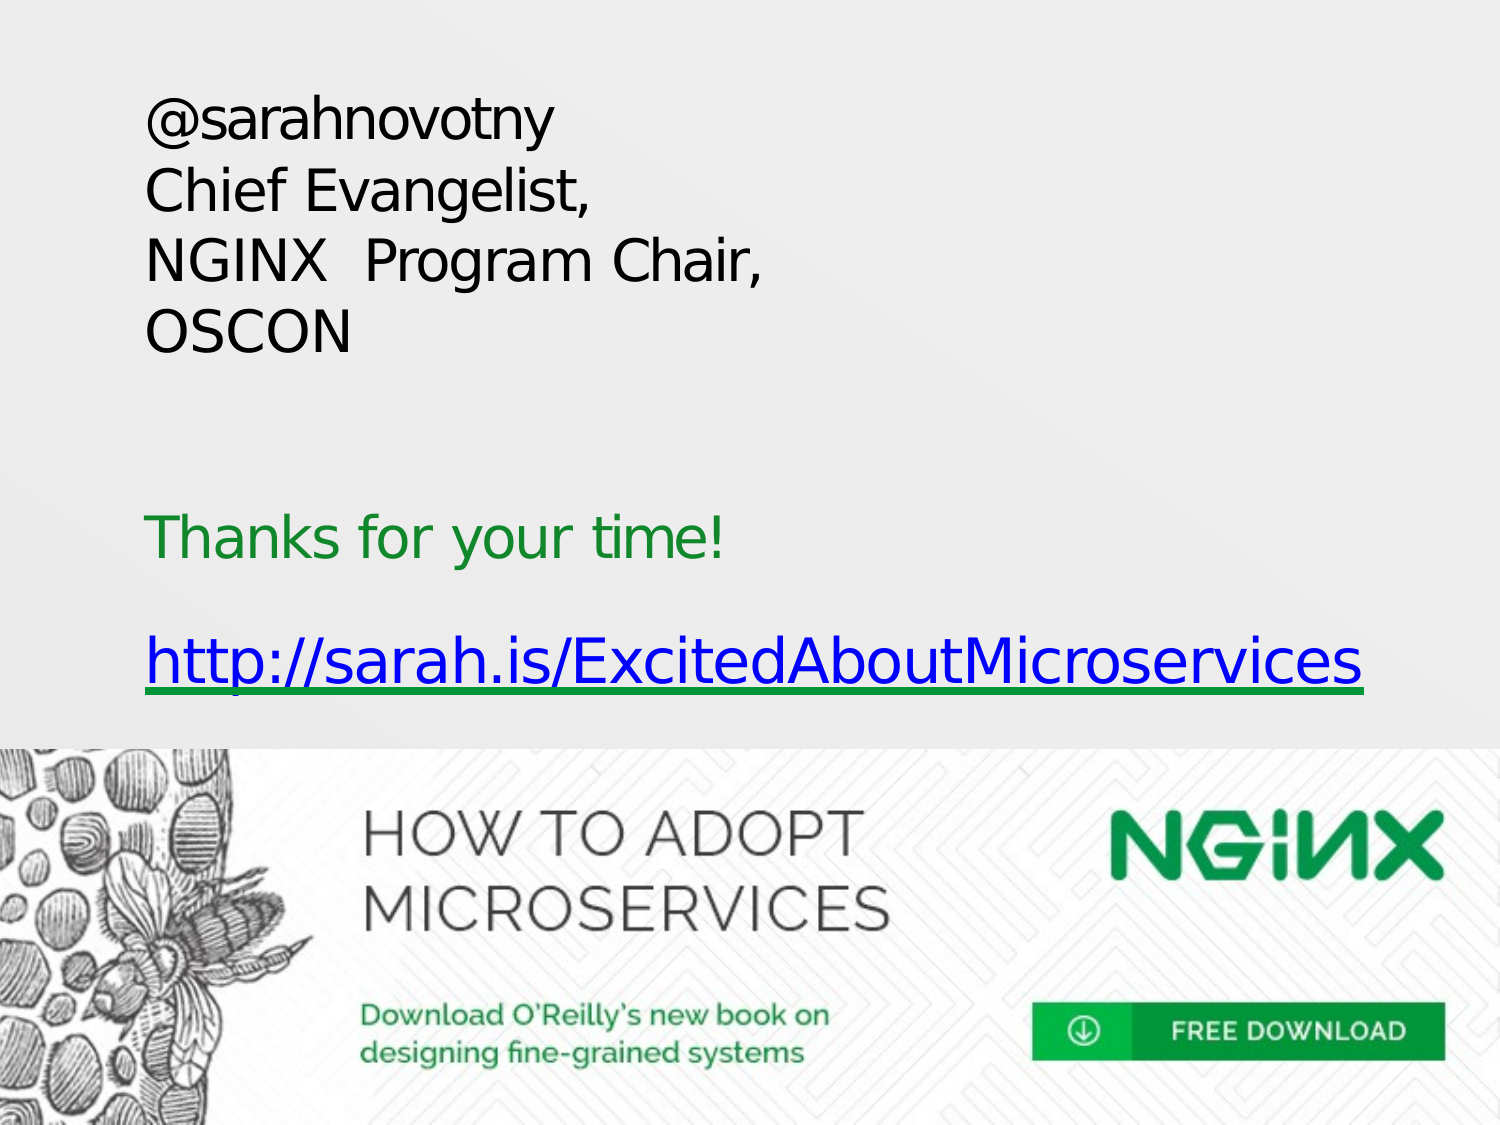

# @sarahnovotny
Chief Evangelist, NGINX  Program Chair, OSCON
Thanks for your time!
http://sarah.is/ExcitedAboutMicroservices